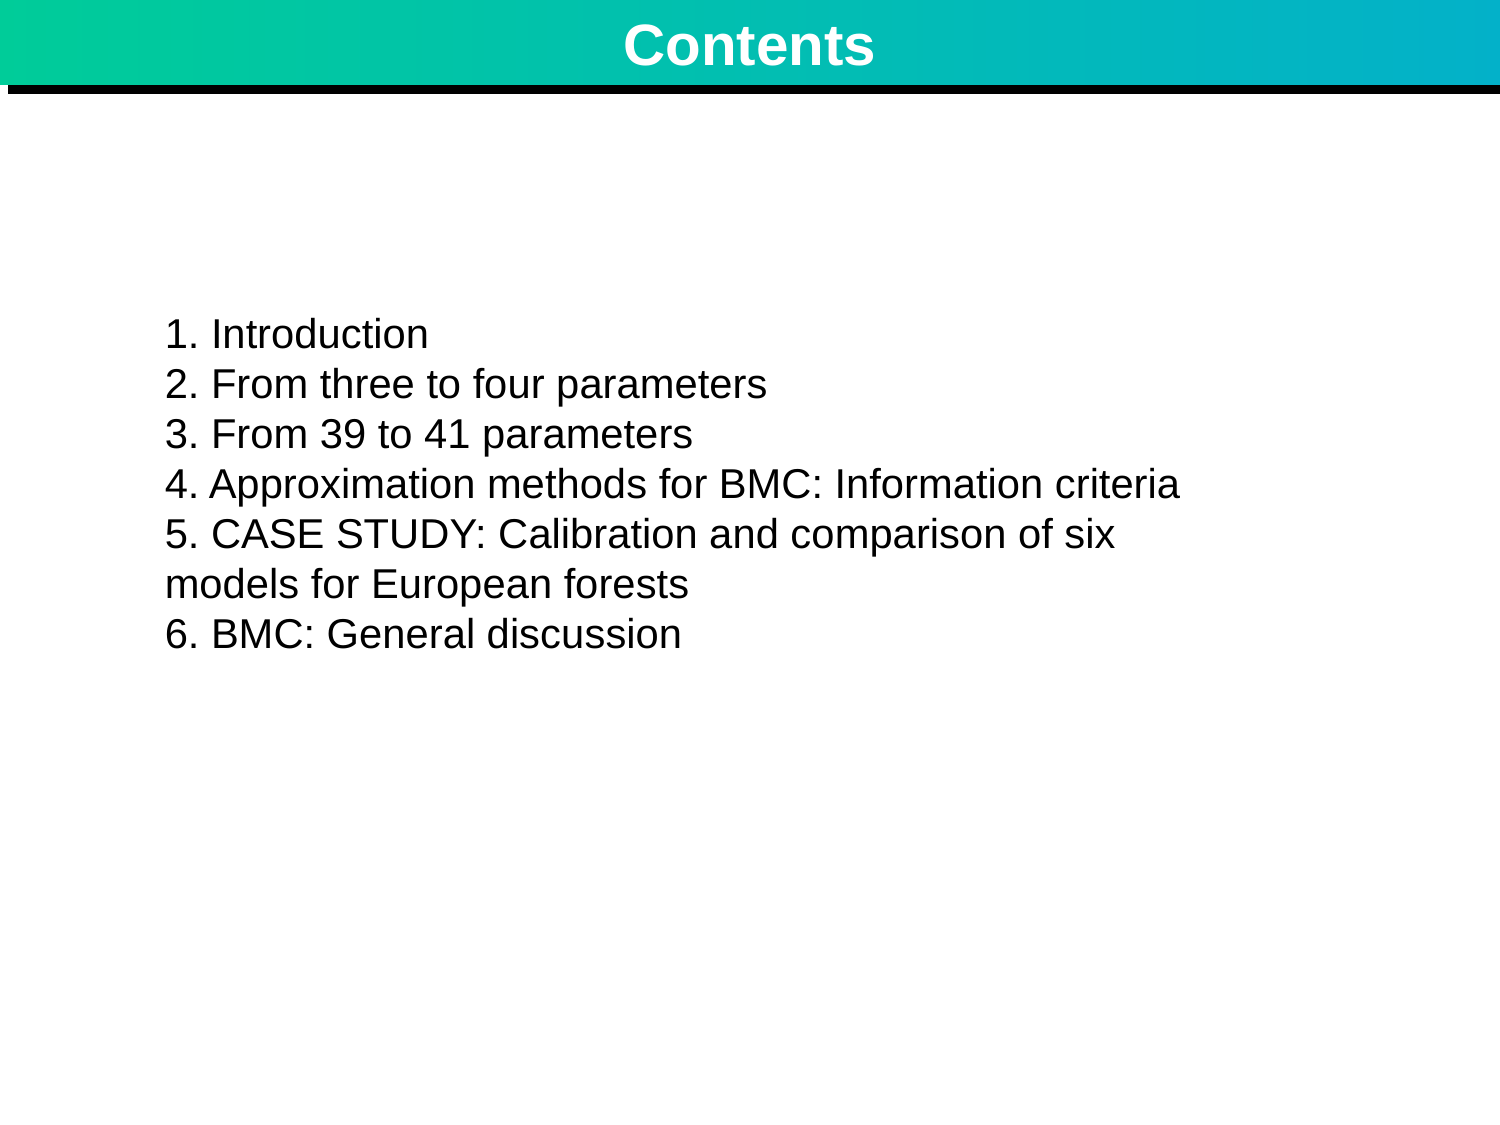

# Contents
1. Introduction
2. From three to four parameters
3. From 39 to 41 parameters
4. Approximation methods for BMC: Information criteria
5. CASE STUDY: Calibration and comparison of six models for European forests
6. BMC: General discussion